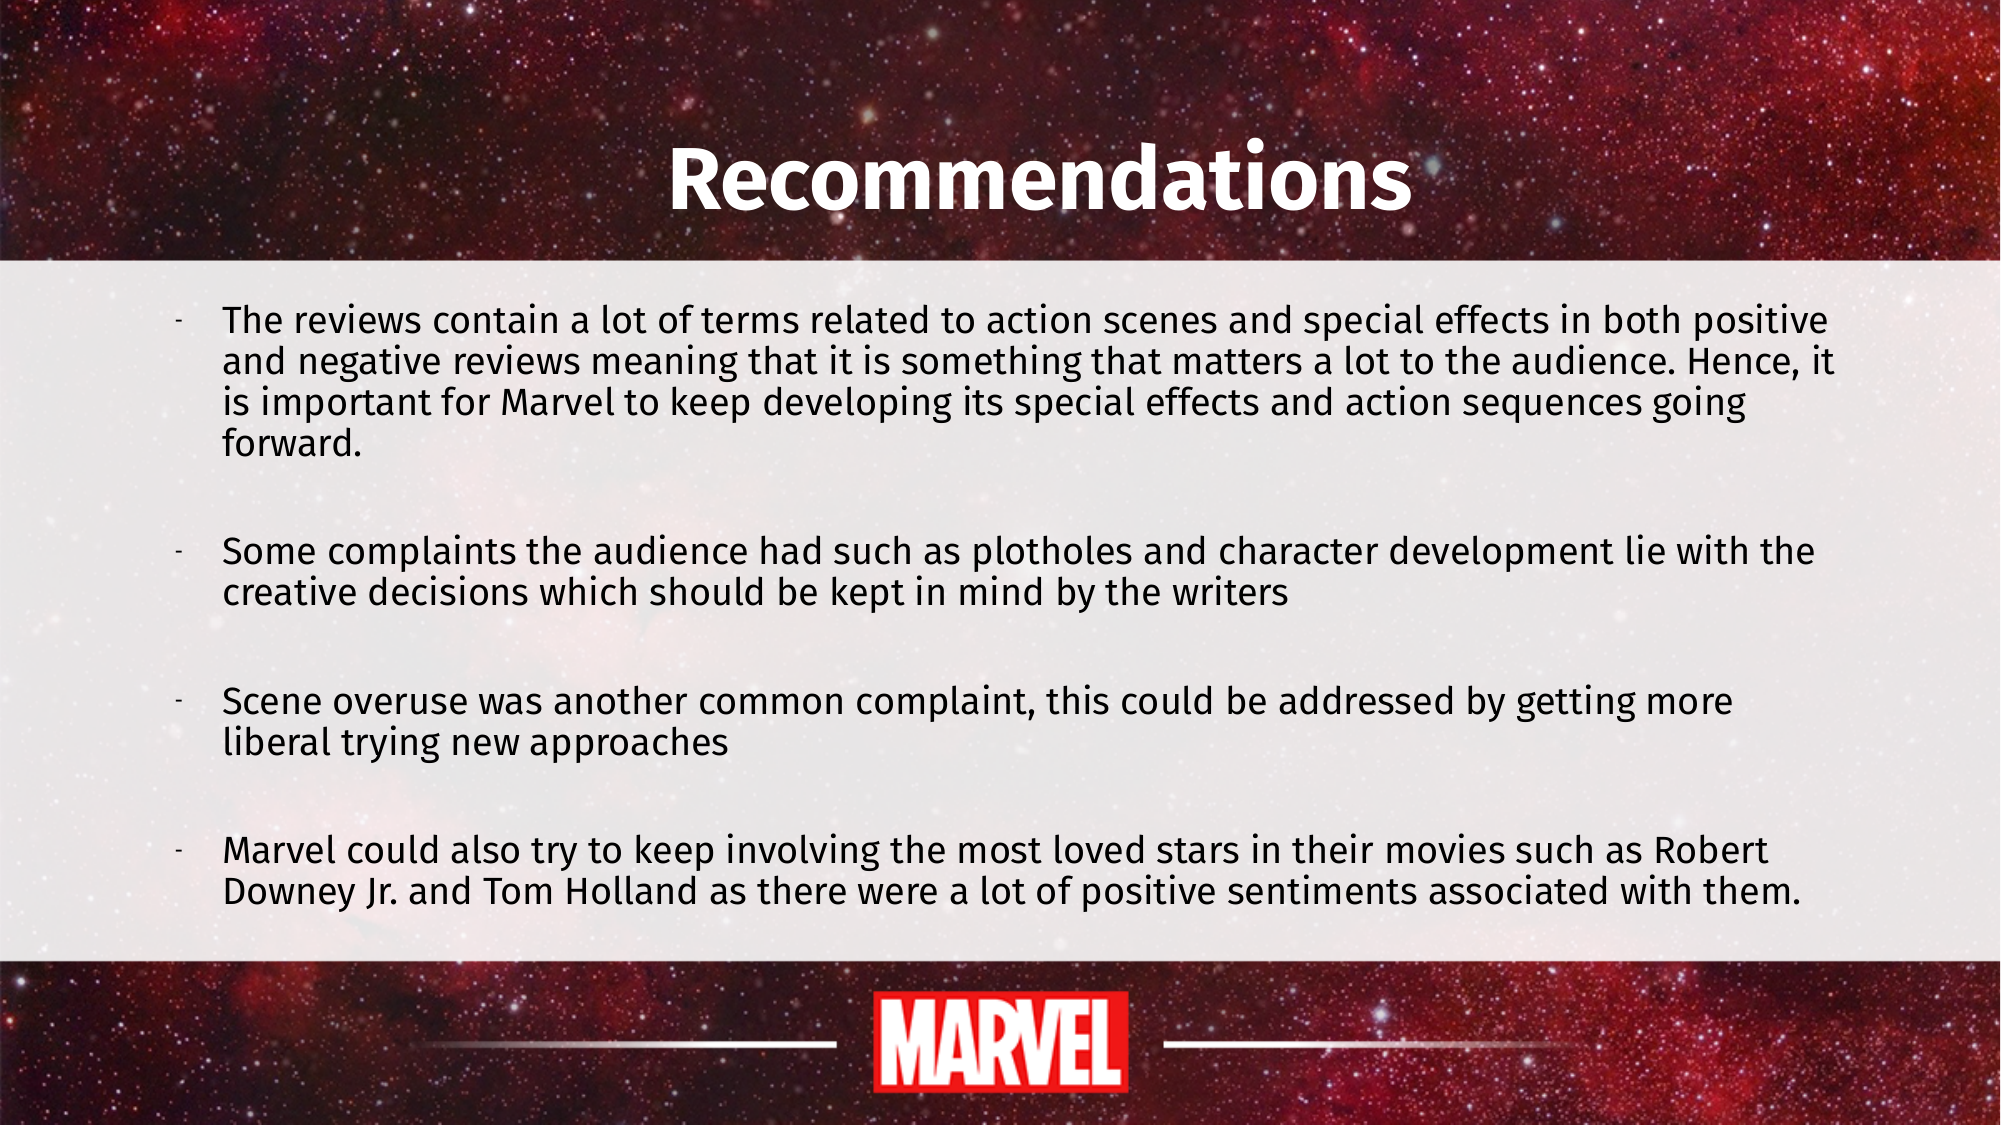

# Recommendations

The reviews contain a lot of terms related to action scenes and special effects in both positive and negative reviews meaning that it is something that matters a lot to the audience. Hence, it is important for Marvel to keep developing its special effects and action sequences going forward.

Some complaints the audience had such as plotholes and character development lie with the creative decisions which should be kept in mind by the writers

Scene overuse was another common complaint, this could be addressed by getting more liberal trying new approaches

Marvel could also try to keep involving the most loved stars in their movies such as Robert Downey Jr. and Tom Holland as there were a lot of positive sentiments associated with them.